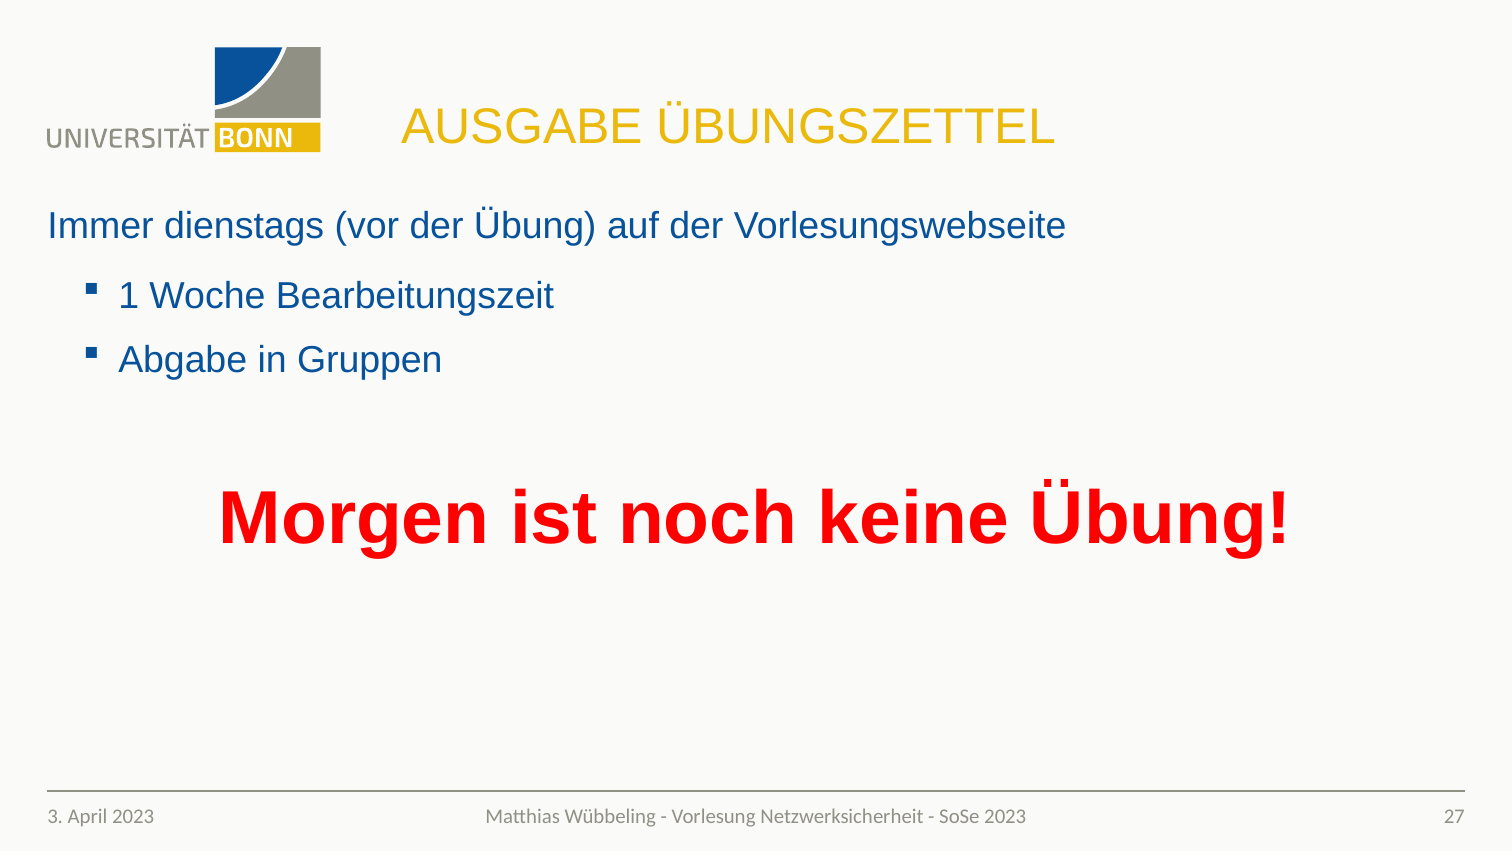

# Ausgabe Übungszettel
Immer dienstags (vor der Übung) auf der Vorlesungswebseite
1 Woche Bearbeitungszeit
Abgabe in Gruppen

Morgen ist noch keine Übung!

3. April 2023
27
Matthias Wübbeling - Vorlesung Netzwerksicherheit - SoSe 2023